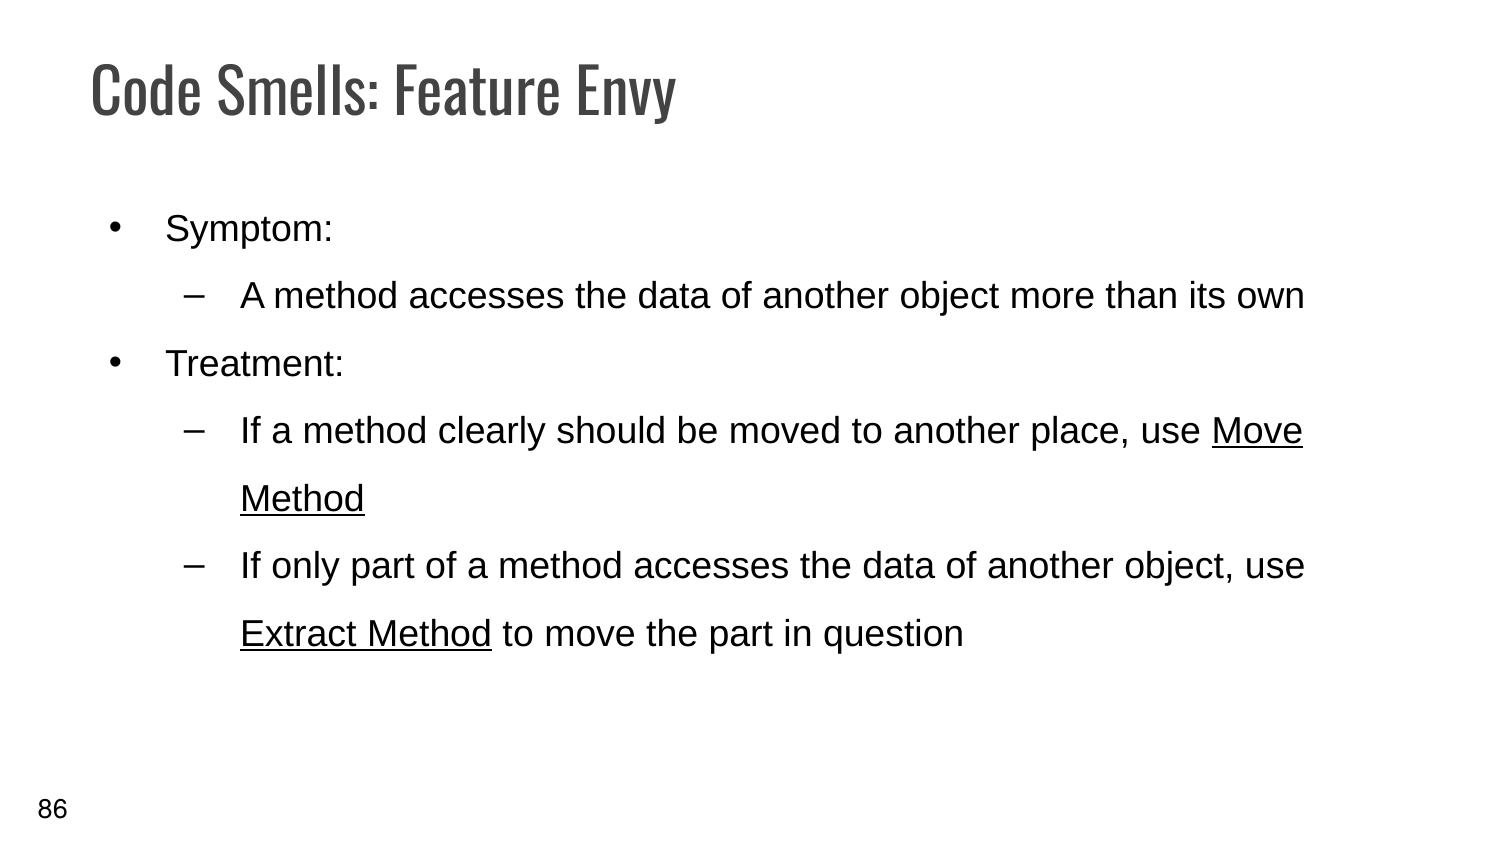

# Code Smells: Feature Envy
Symptom:
A method accesses the data of another object more than its own
Treatment:
If a method clearly should be moved to another place, use Move Method
If only part of a method accesses the data of another object, use Extract Method to move the part in question
86